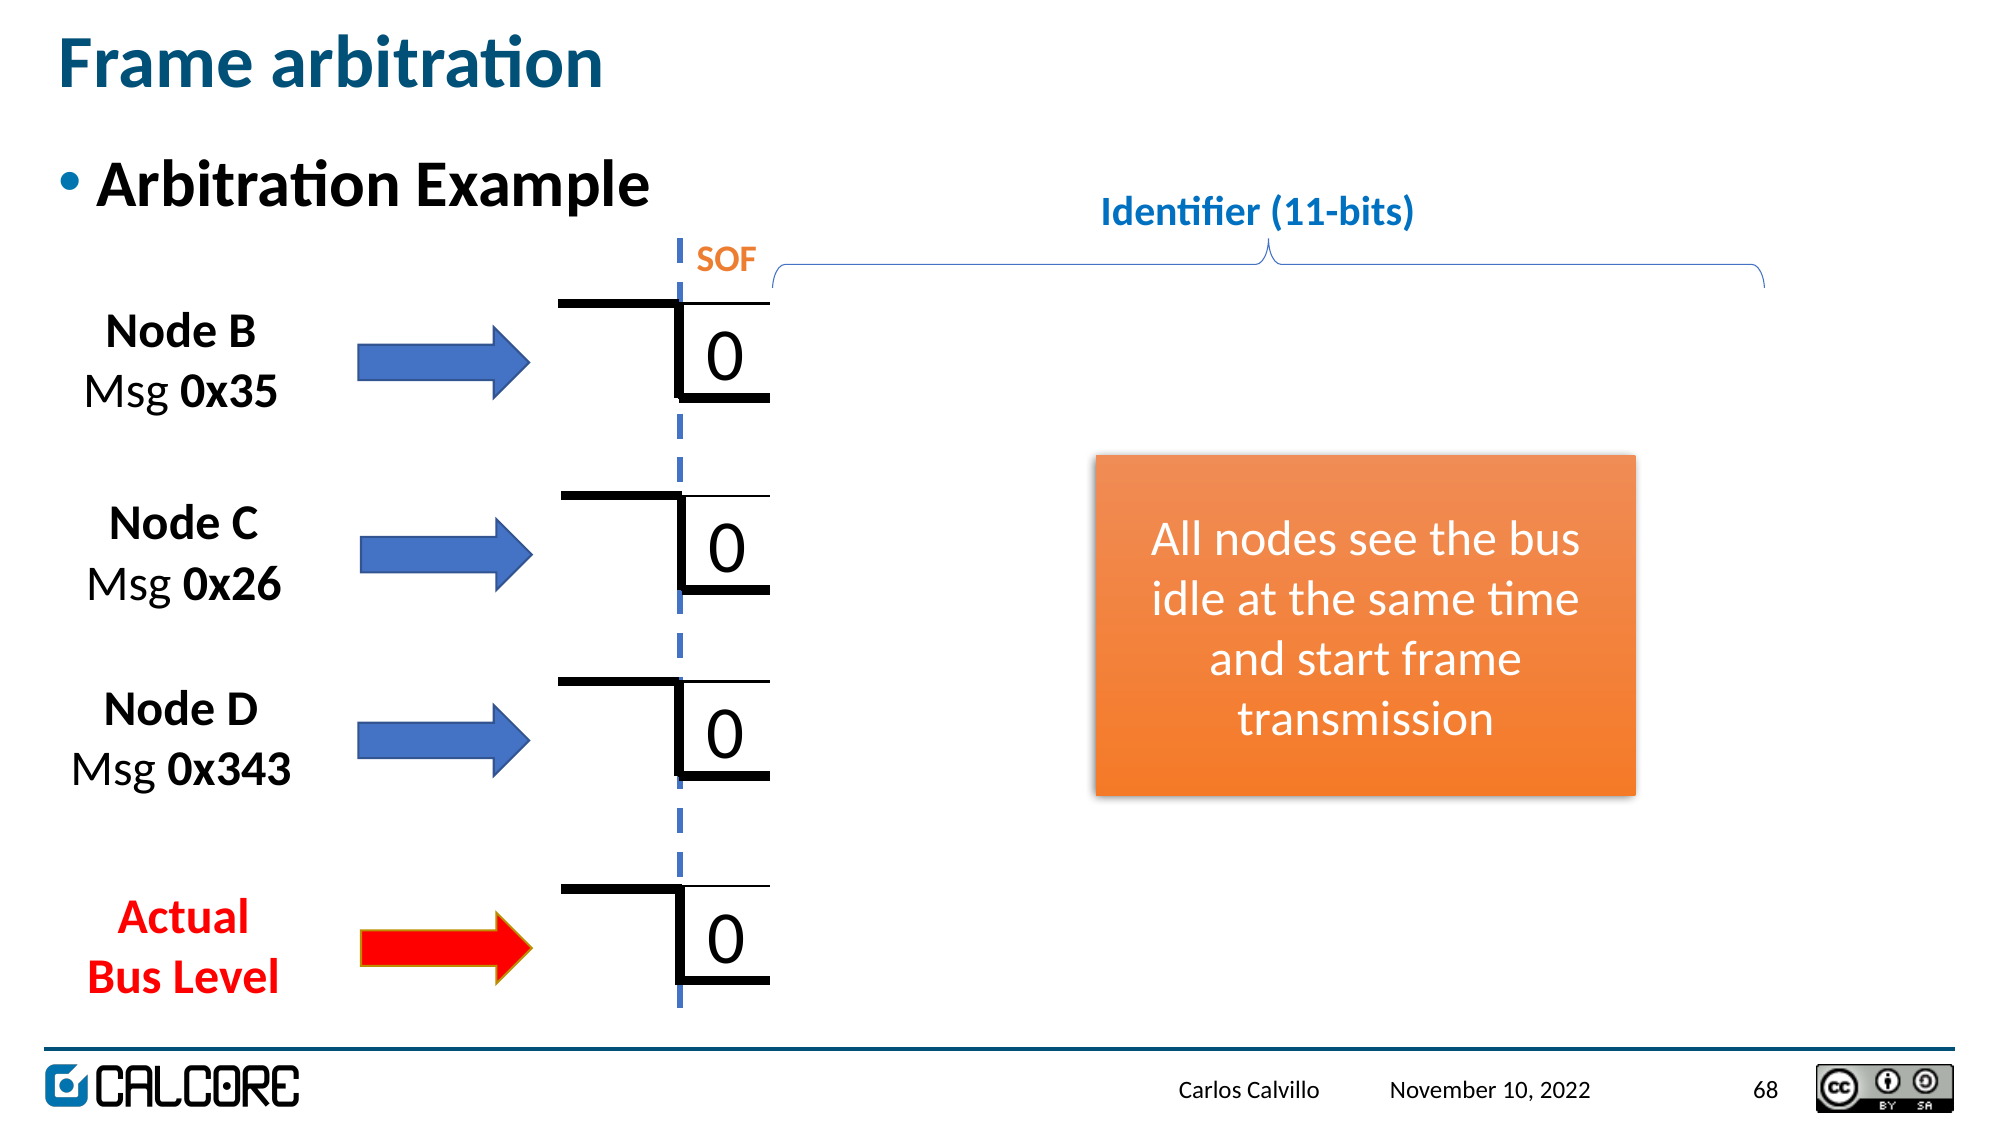

# Frame arbitration
Arbitration Example
Identifier (11-bits)
SOF

Node B
Msg 0x35
0
0
1
0
1
1
0
0
1
0
0
1

All nodes see the bus idle at the same time and start frame transmission
Node C
Msg 0x26
0
0
0
1
1
1
0
0
0
0
0
0

Node D
Msg 0x343
0
0
0
1
0
0
0
1
1
1
0
1

Actual
Bus Level
0
0
1
0
1
1
0
0
1
0
0
1

Carlos Calvillo
November 10, 2022
68